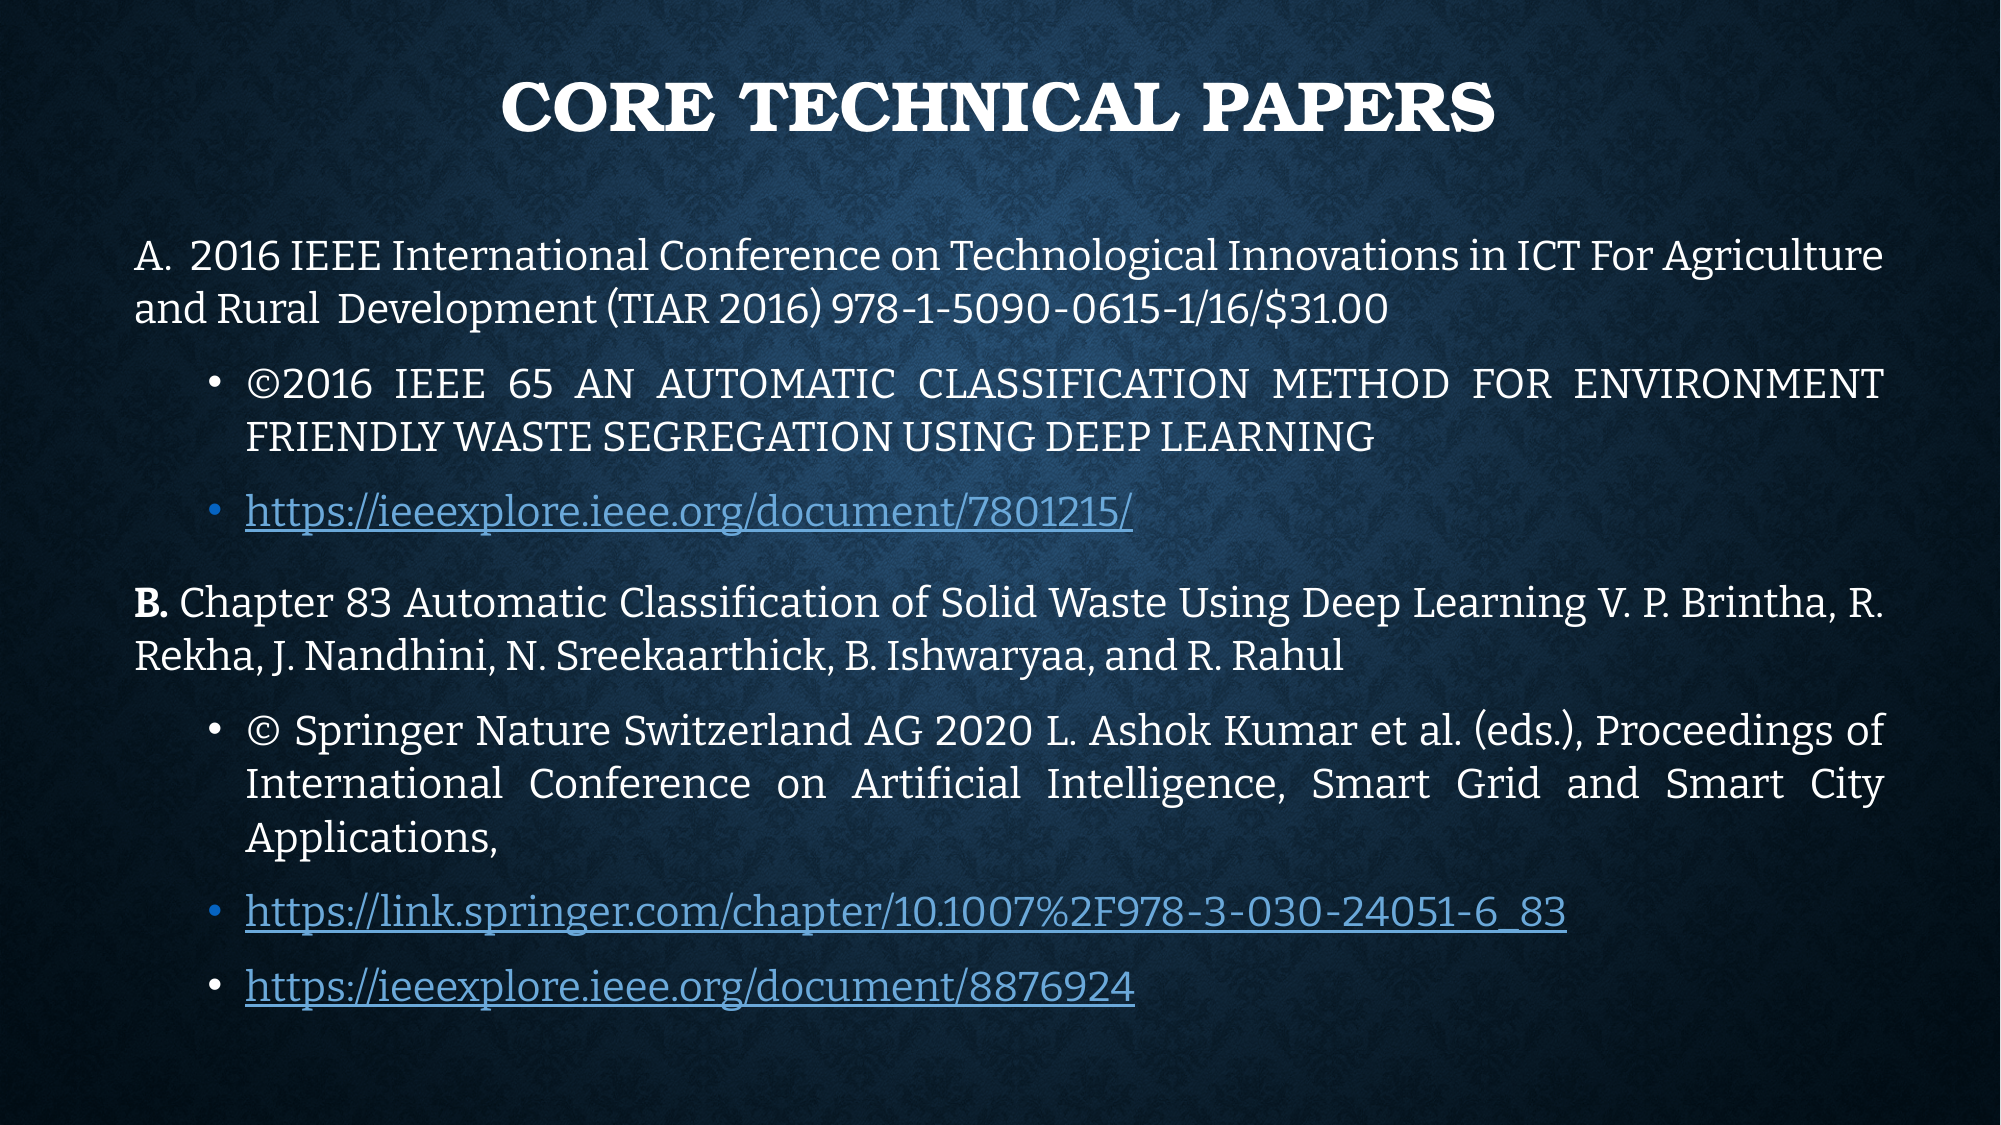

# CORE TECHNICAL PAPERS
A.  2016 IEEE International Conference on Technological Innovations in ICT For Agriculture and Rural  Development (TIAR 2016) 978-1-5090-0615-1/16/$31.00
©2016 IEEE 65 AN AUTOMATIC CLASSIFICATION METHOD FOR ENVIRONMENT FRIENDLY WASTE SEGREGATION USING DEEP LEARNING
https://ieeexplore.ieee.org/document/7801215/
B. Chapter 83 Automatic Classification of Solid Waste Using Deep Learning V. P. Brintha, R. Rekha, J. Nandhini, N. Sreekaarthick, B. Ishwaryaa, and R. Rahul
© Springer Nature Switzerland AG 2020 L. Ashok Kumar et al. (eds.), Proceedings of International Conference on Artificial Intelligence, Smart Grid and Smart City Applications,
https://link.springer.com/chapter/10.1007%2F978-3-030-24051-6_83
https://ieeexplore.ieee.org/document/8876924